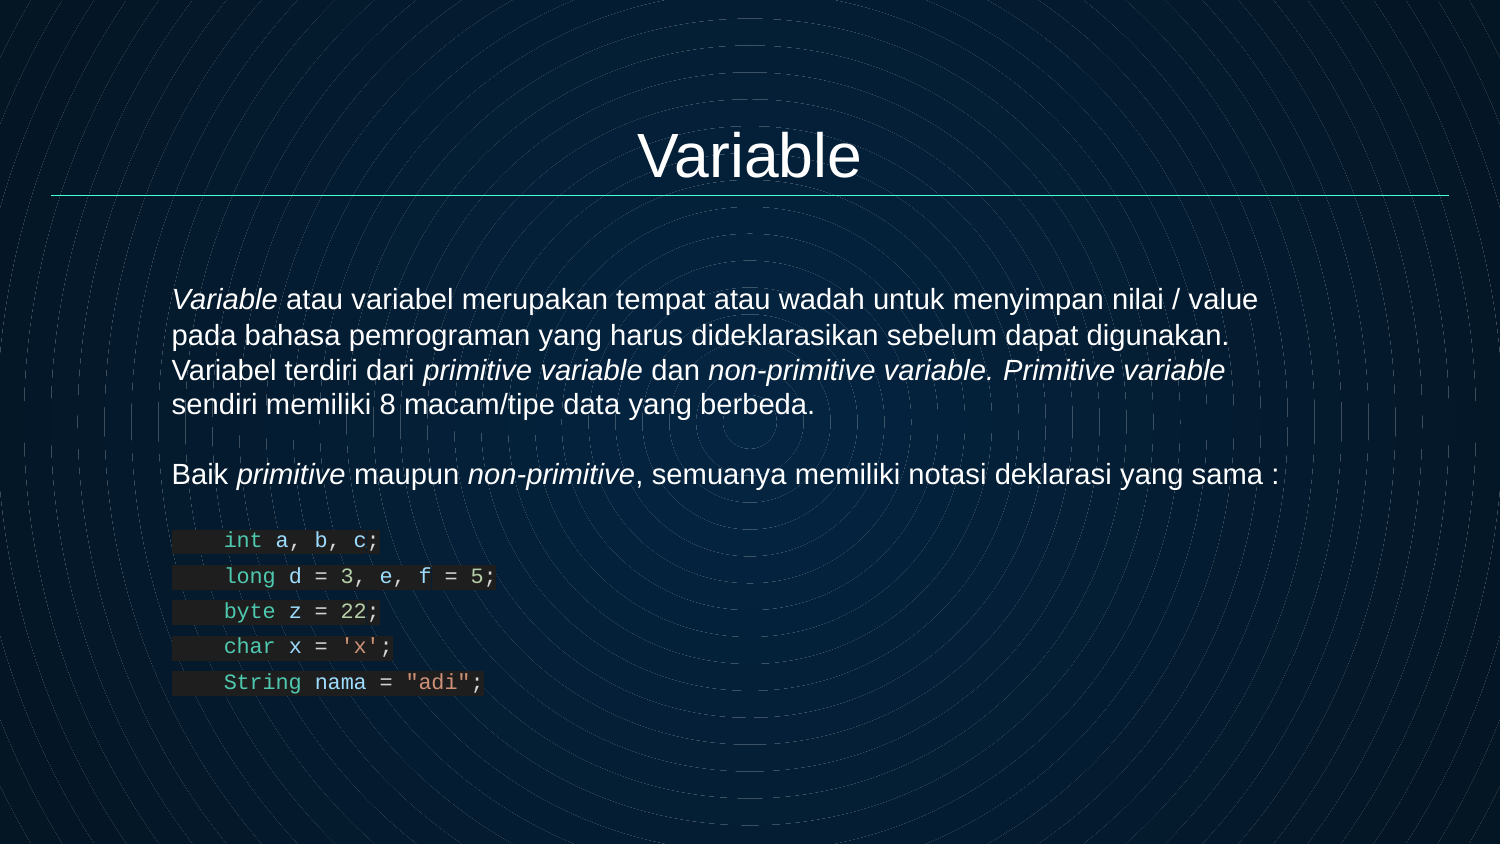

# Variable
Variable atau variabel merupakan tempat atau wadah untuk menyimpan nilai / value pada bahasa pemrograman yang harus dideklarasikan sebelum dapat digunakan. Variabel terdiri dari primitive variable dan non-primitive variable. Primitive variable sendiri memiliki 8 macam/tipe data yang berbeda.

Baik primitive maupun non-primitive, semuanya memiliki notasi deklarasi yang sama :

    int a, b, c;
    long d = 3, e, f = 5;
    byte z = 22;
    char x = 'x';
    String nama = "adi";